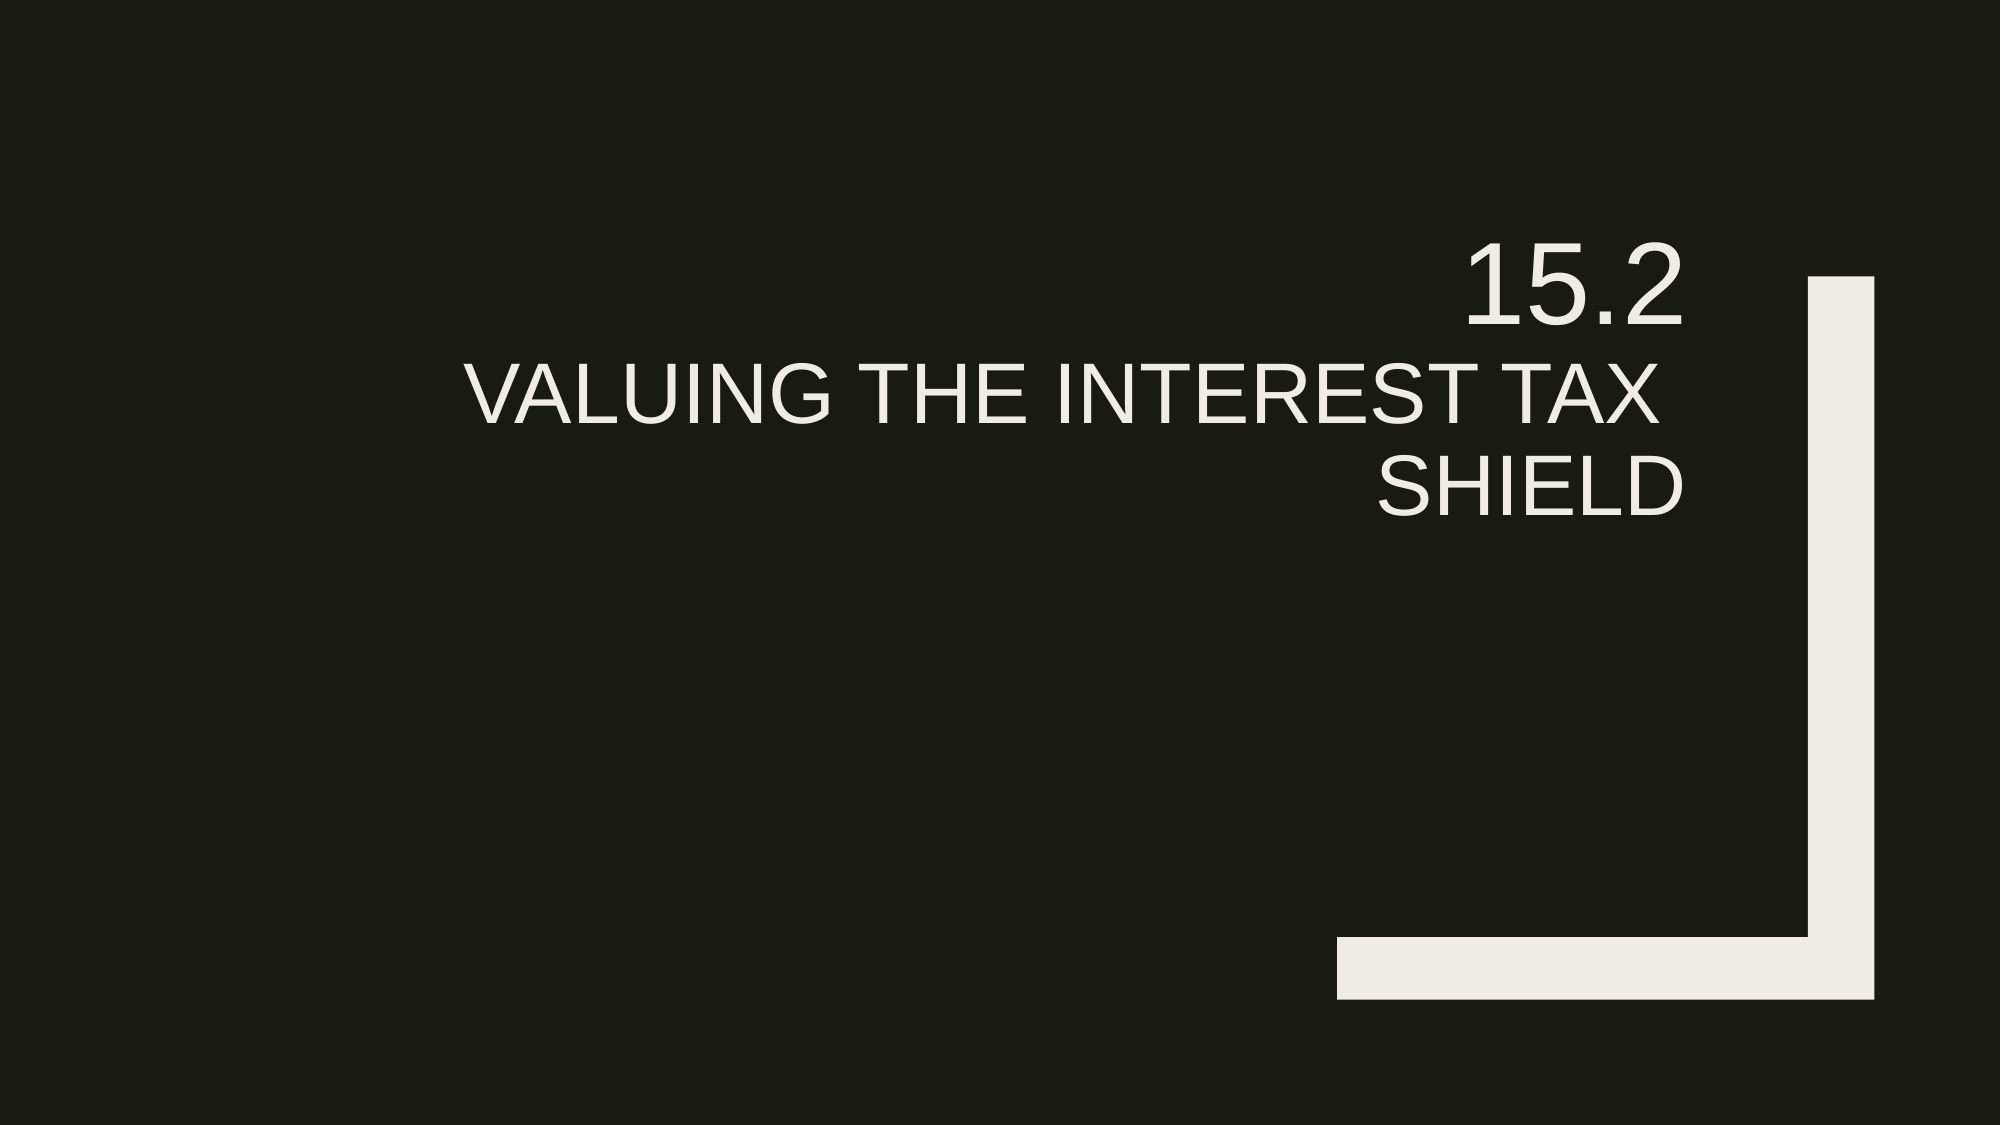

# 15.2 Valuing the Interest Tax  Shield